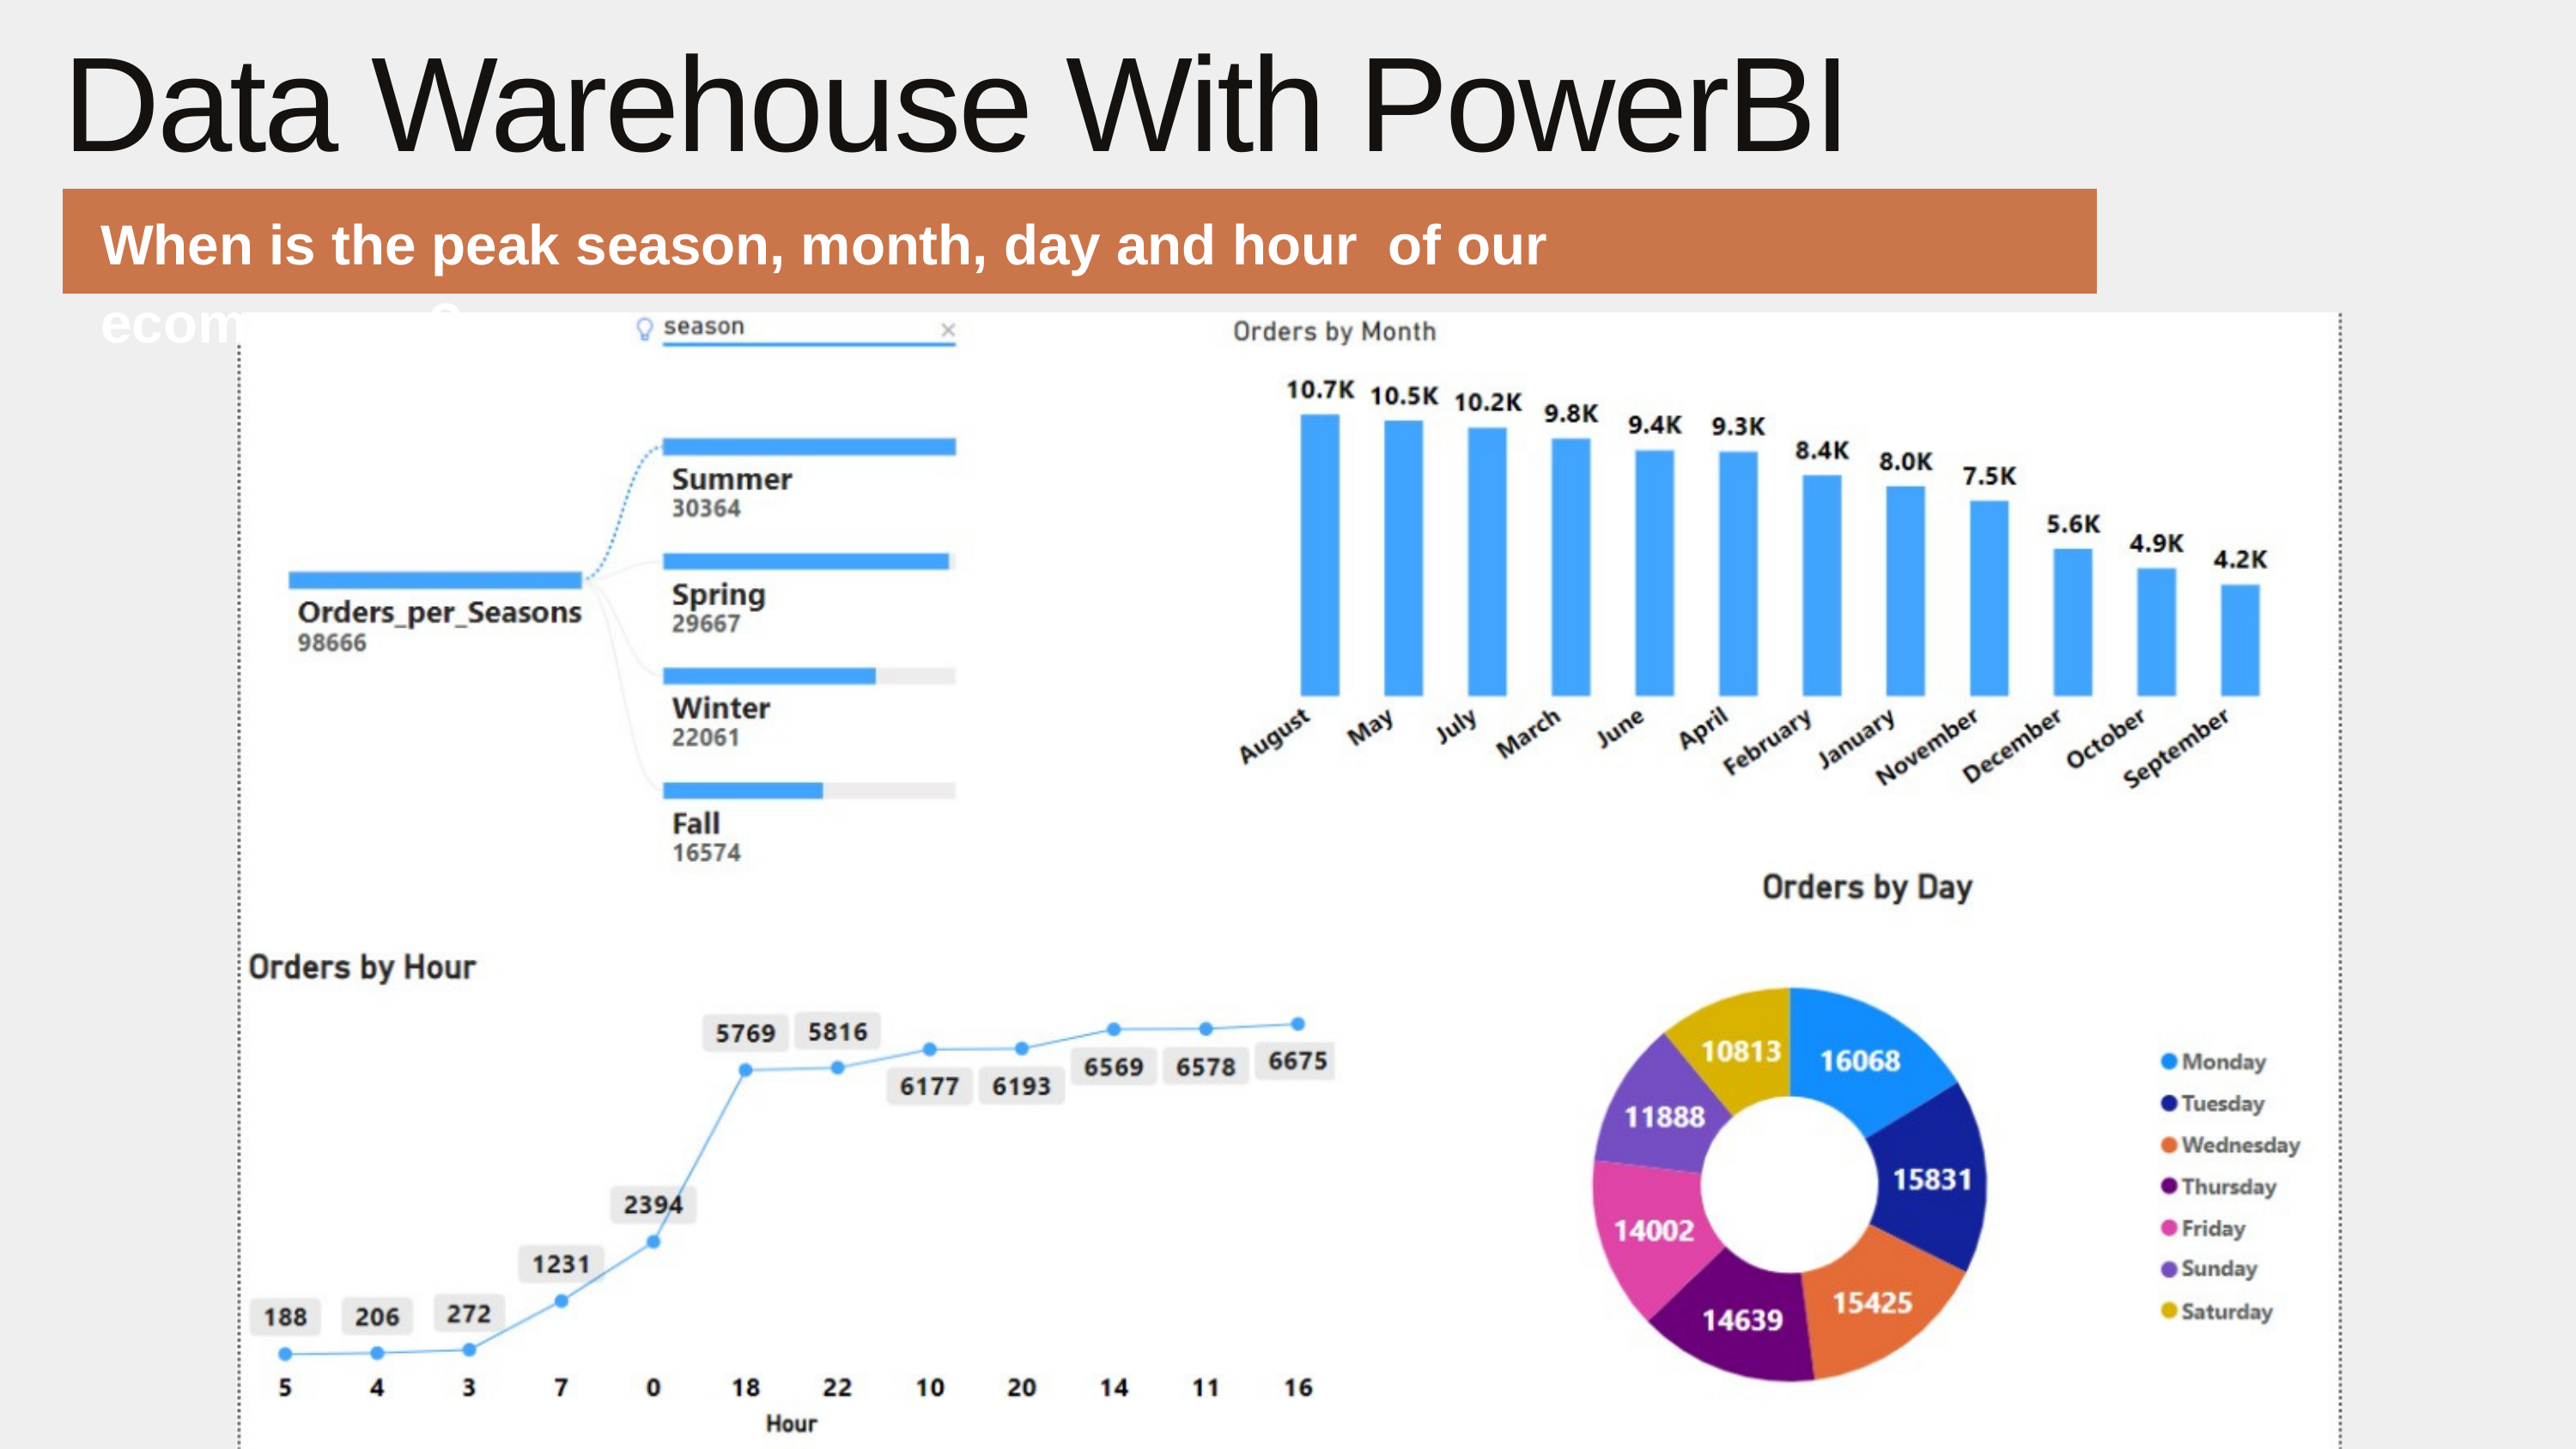

Data Warehouse With PowerBI

When is the peak season, month, day and hour  of our ecommerce ?